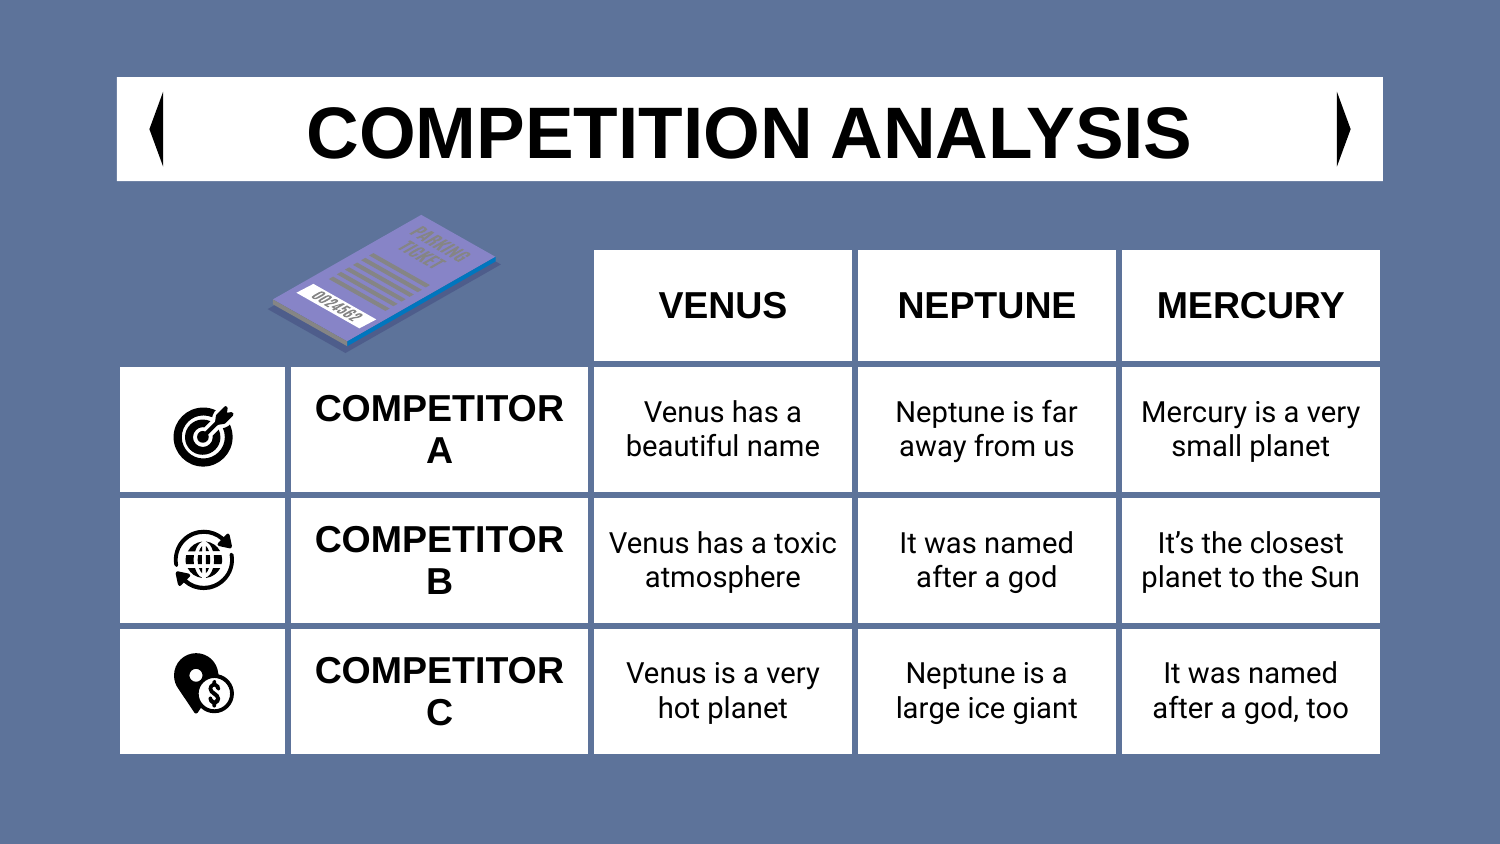

# COMPETITION ANALYSIS

|  |  | VENUS | NEPTUNE | MERCURY |
| --- | --- | --- | --- | --- |
|  | COMPETITOR A | Venus has a beautiful name | Neptune is far away from us | Mercury is a very small planet |
|  | COMPETITOR B | Venus has a toxic atmosphere | It was named after a god | It’s the closest planet to the Sun |
|  | COMPETITOR C | Venus is a very hot planet | Neptune is a large ice giant | It was named after a god, too |